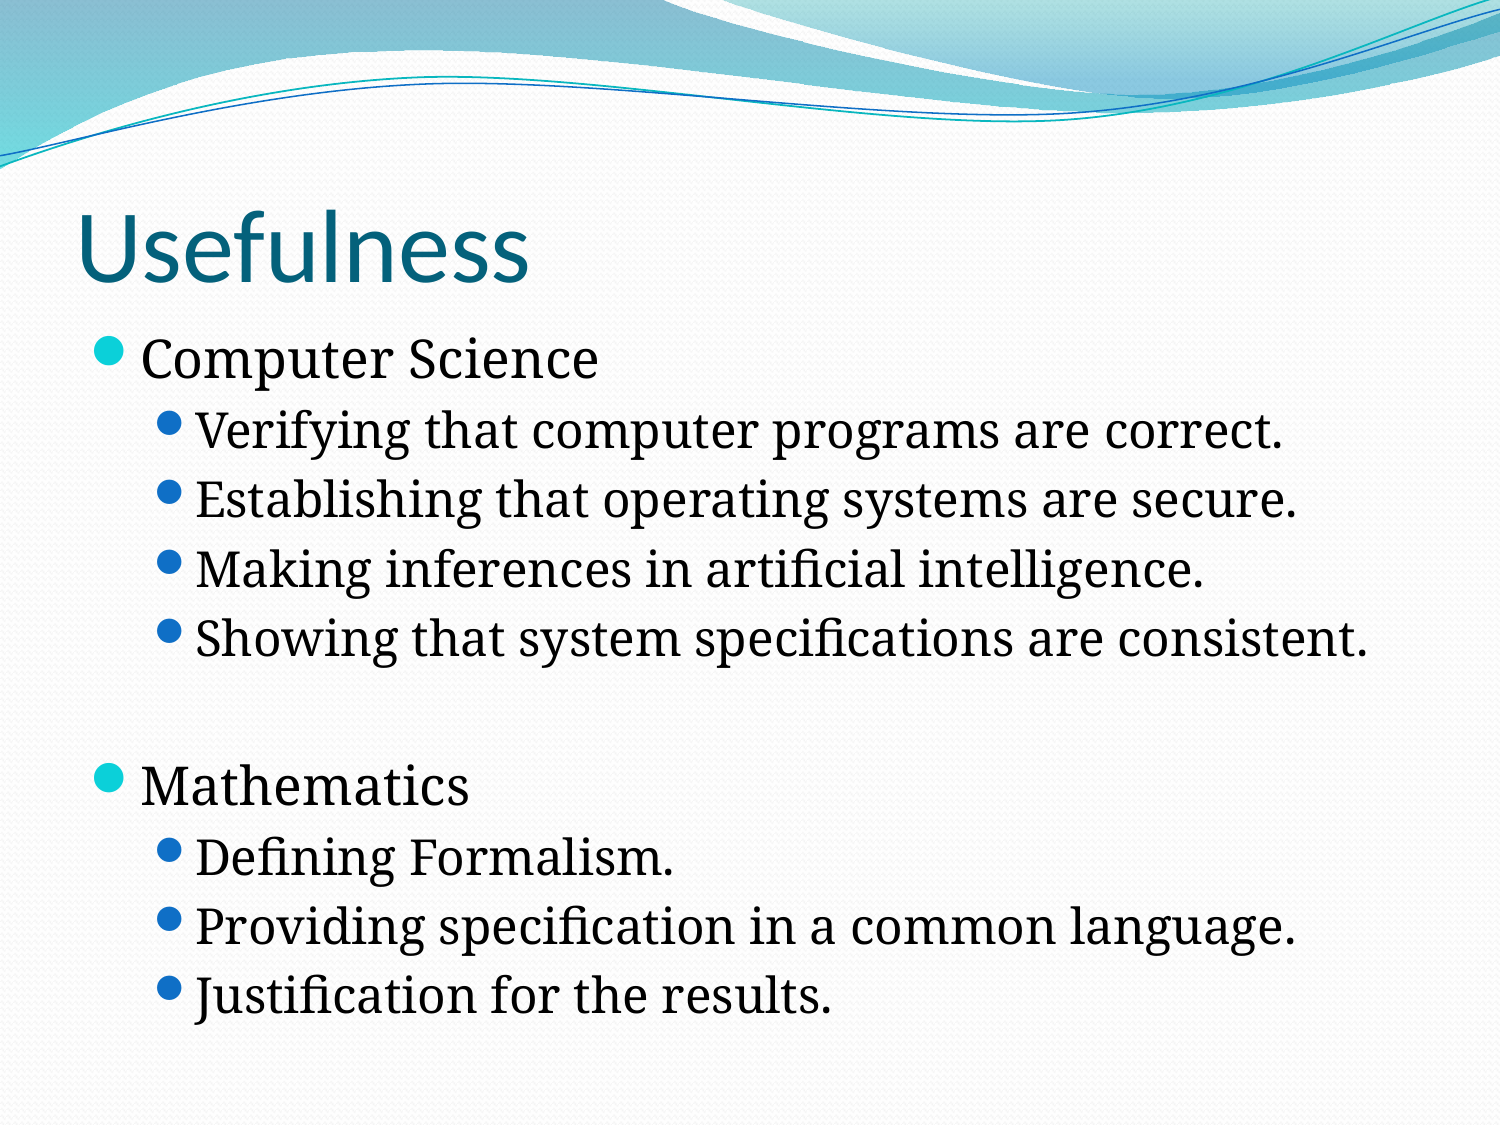

# Usefulness
Computer Science
Verifying that computer programs are correct.
Establishing that operating systems are secure.
Making inferences in artificial intelligence.
Showing that system specifications are consistent.

Mathematics
Defining Formalism.
Providing specification in a common language.
Justification for the results.